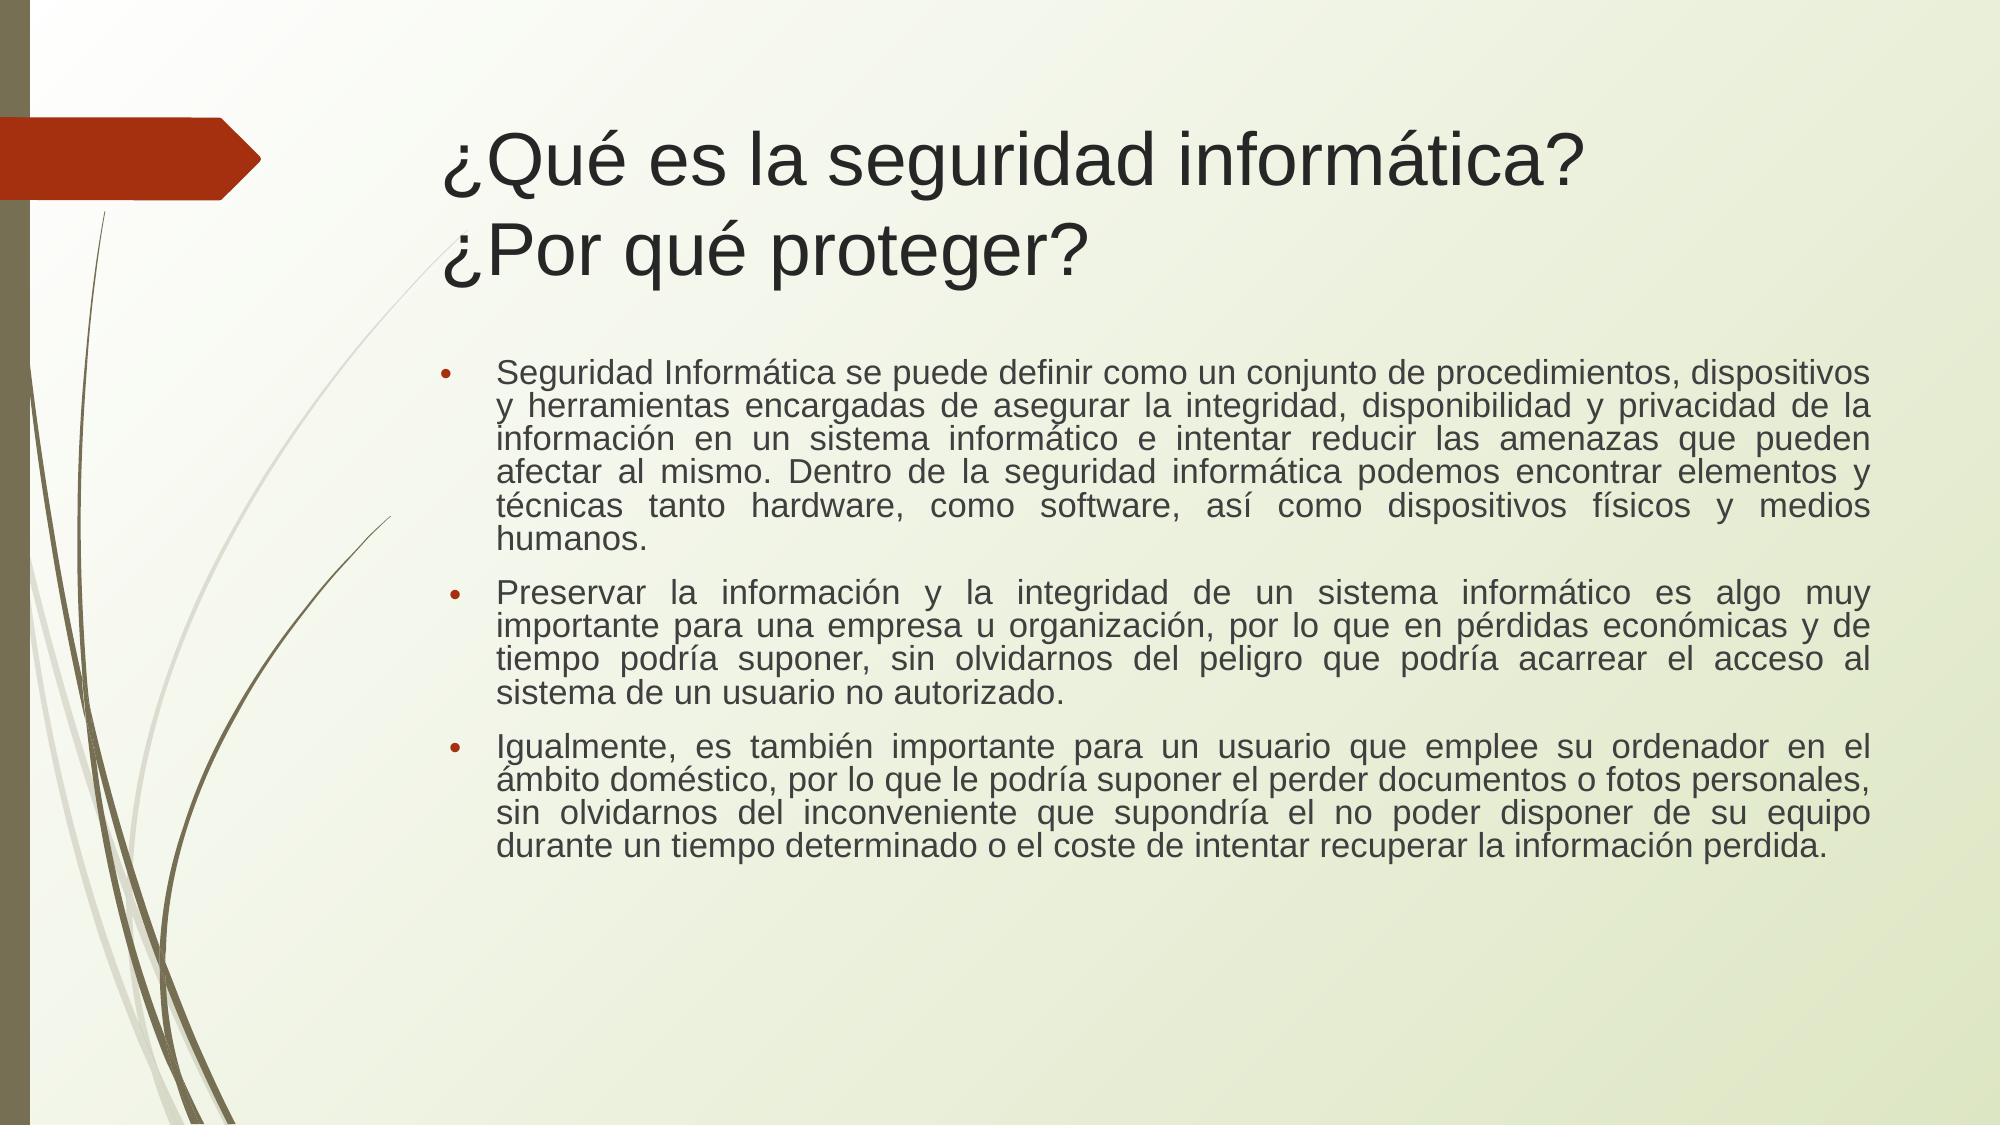

# ¿Qué es la seguridad informática? ¿Por qué proteger?
Seguridad Informática se puede definir como un conjunto de procedimientos, dispositivos y herramientas encargadas de asegurar la integridad, disponibilidad y privacidad de la información en un sistema informático e intentar reducir las amenazas que pueden afectar al mismo. Dentro de la seguridad informática podemos encontrar elementos y técnicas tanto hardware, como software, así como dispositivos físicos y medios humanos.
Preservar la información y la integridad de un sistema informático es algo muy importante para una empresa u organización, por lo que en pérdidas económicas y de tiempo podría suponer, sin olvidarnos del peligro que podría acarrear el acceso al sistema de un usuario no autorizado.
Igualmente, es también importante para un usuario que emplee su ordenador en el ámbito doméstico, por lo que le podría suponer el perder documentos o fotos personales, sin olvidarnos del inconveniente que supondría el no poder disponer de su equipo durante un tiempo determinado o el coste de intentar recuperar la información perdida.